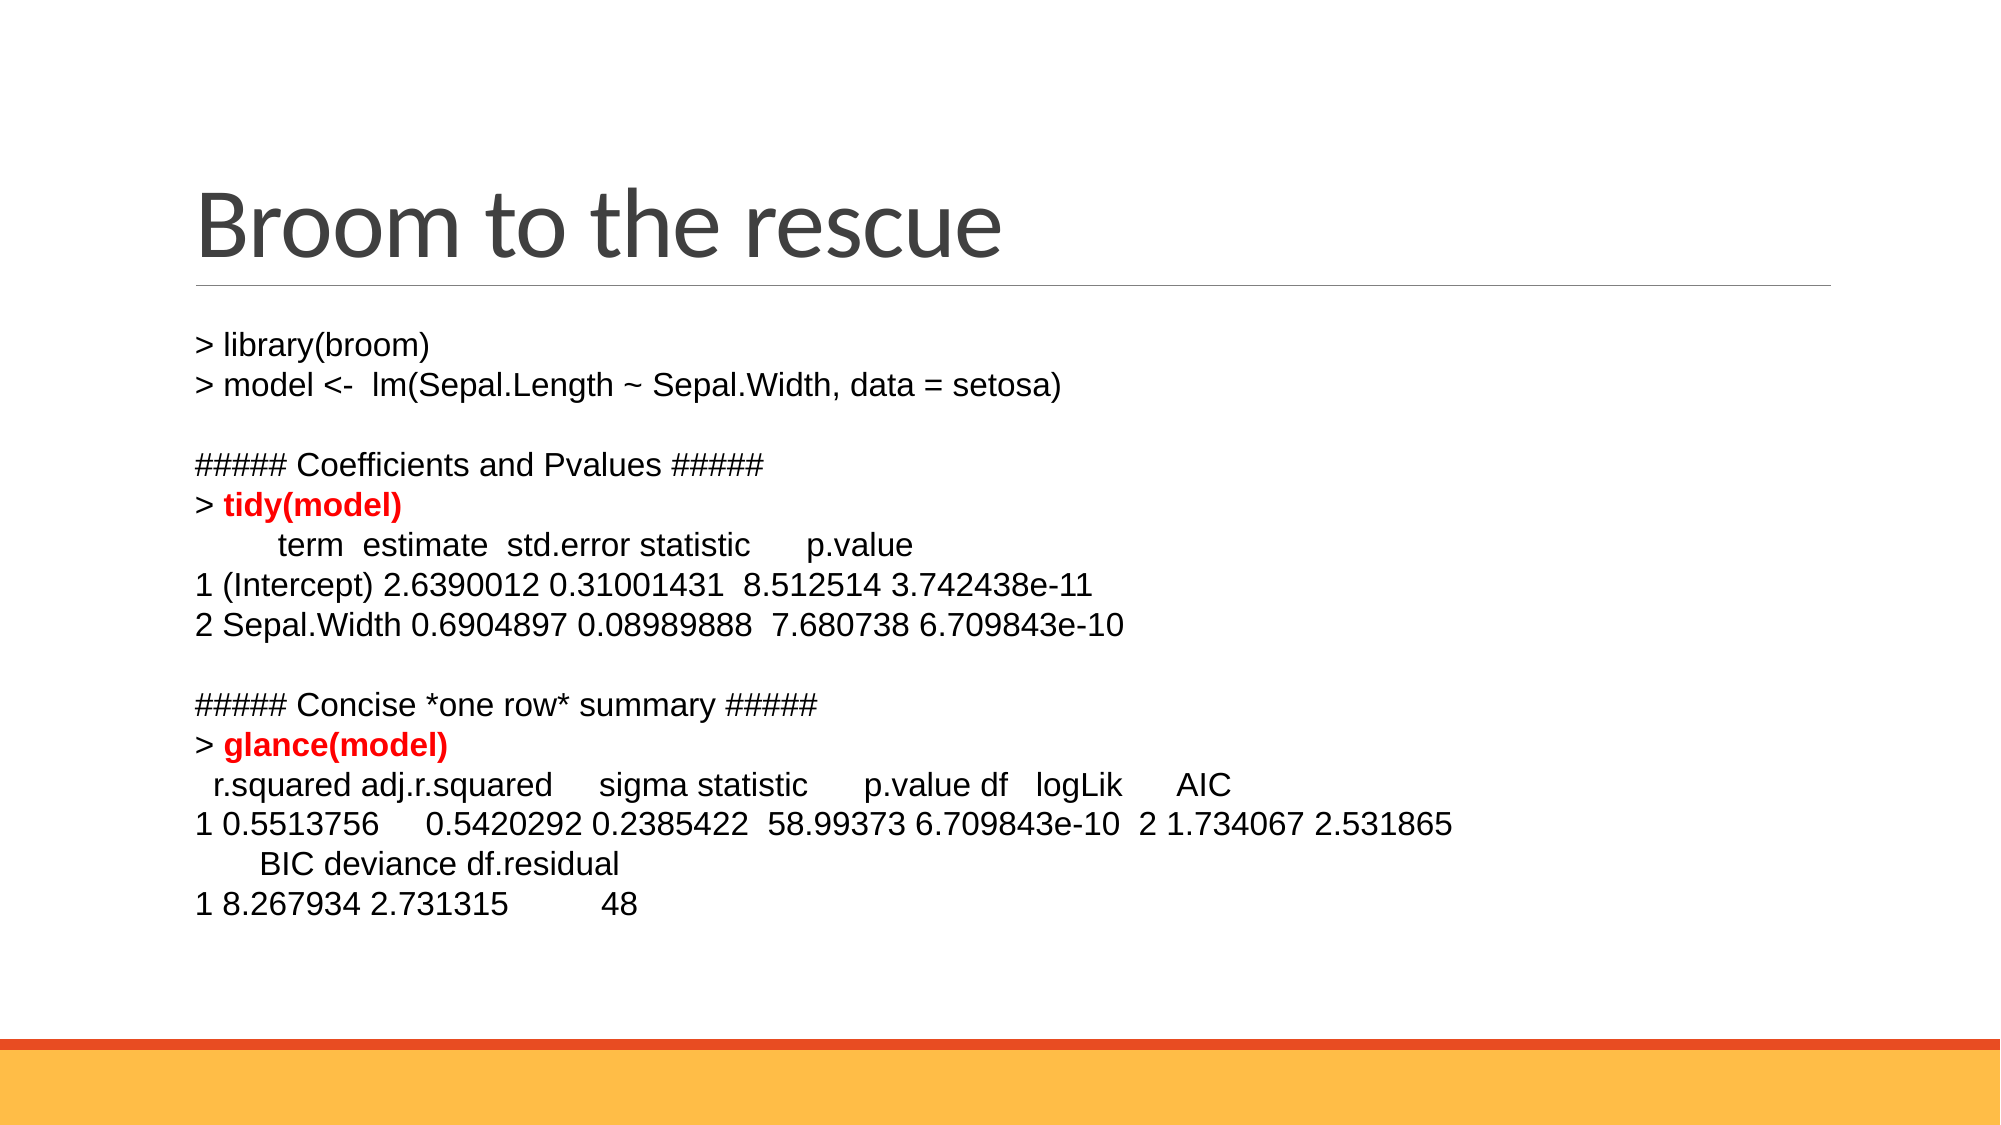

# Broom to the rescue
> library(broom)
> model <-  lm(Sepal.Length ~ Sepal.Width, data = setosa)

##### Coefficients and Pvalues #####
> tidy(model)
         term  estimate  std.error statistic      p.value
1 (Intercept) 2.6390012 0.31001431  8.512514 3.742438e-11
2 Sepal.Width 0.6904897 0.08989888  7.680738 6.709843e-10

##### Concise *one row* summary #####
> glance(model)
  r.squared adj.r.squared     sigma statistic      p.value df   logLik      AIC
1 0.5513756     0.5420292 0.2385422  58.99373 6.709843e-10  2 1.734067 2.531865
       BIC deviance df.residual
1 8.267934 2.731315          48